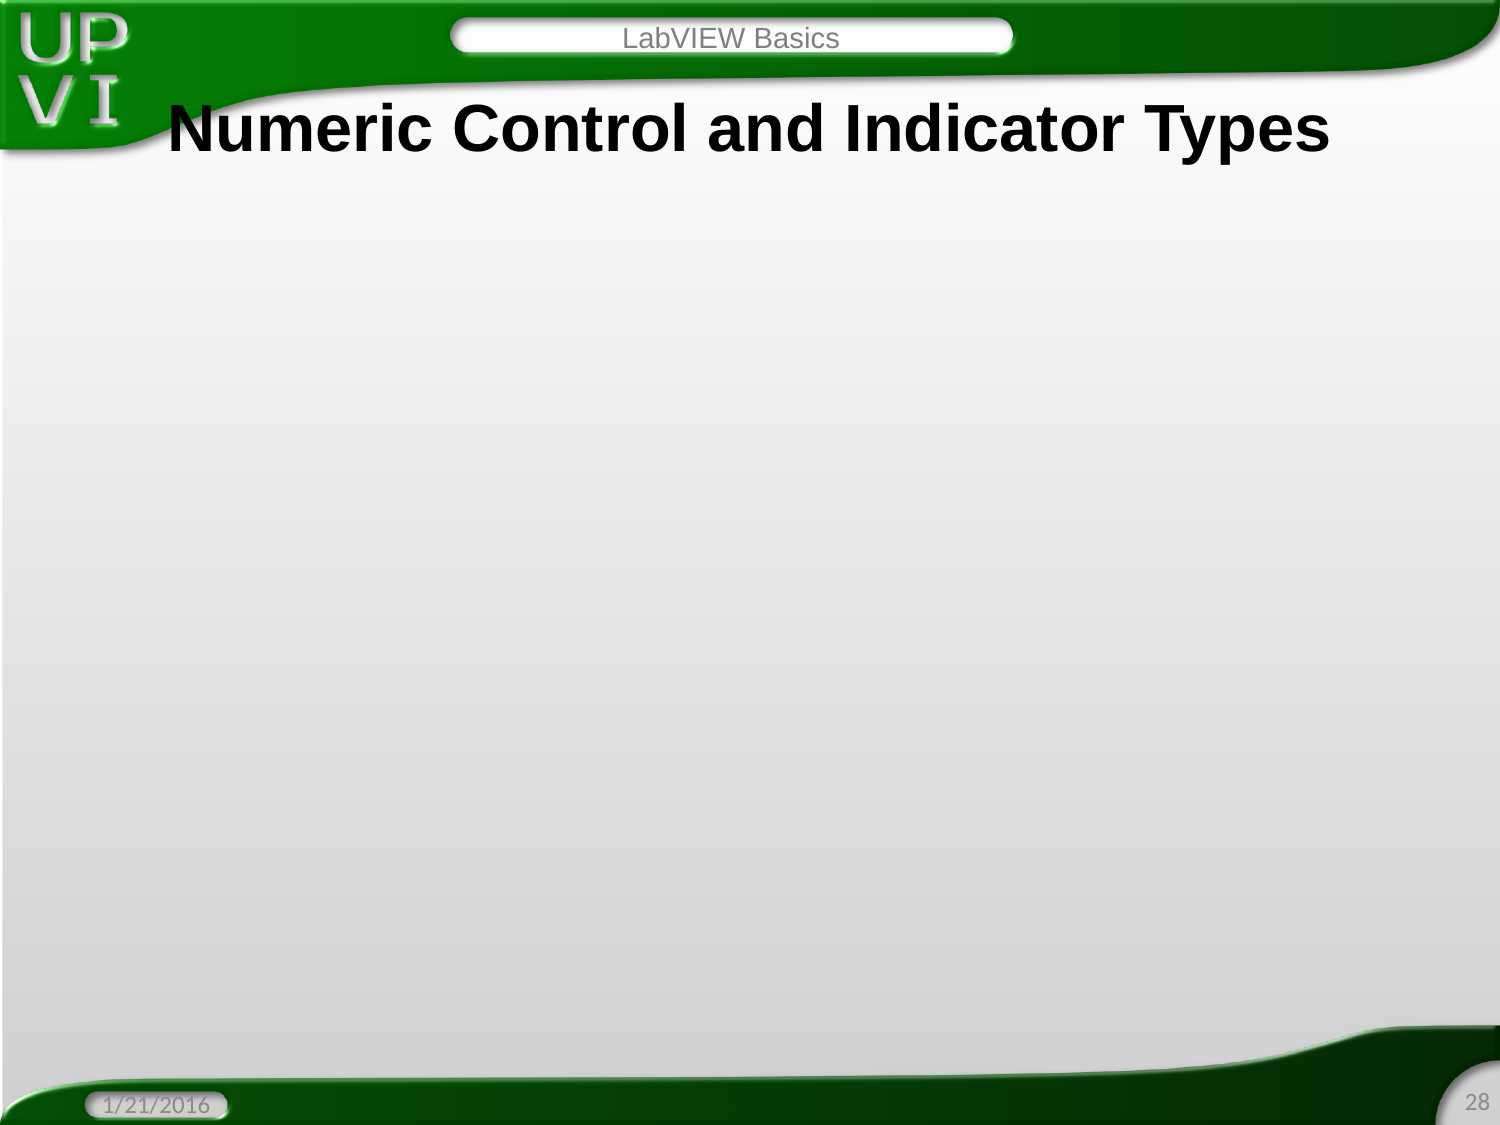

LabVIEW Basics
# Numeric Control and Indicator Types

28
1/21/2016